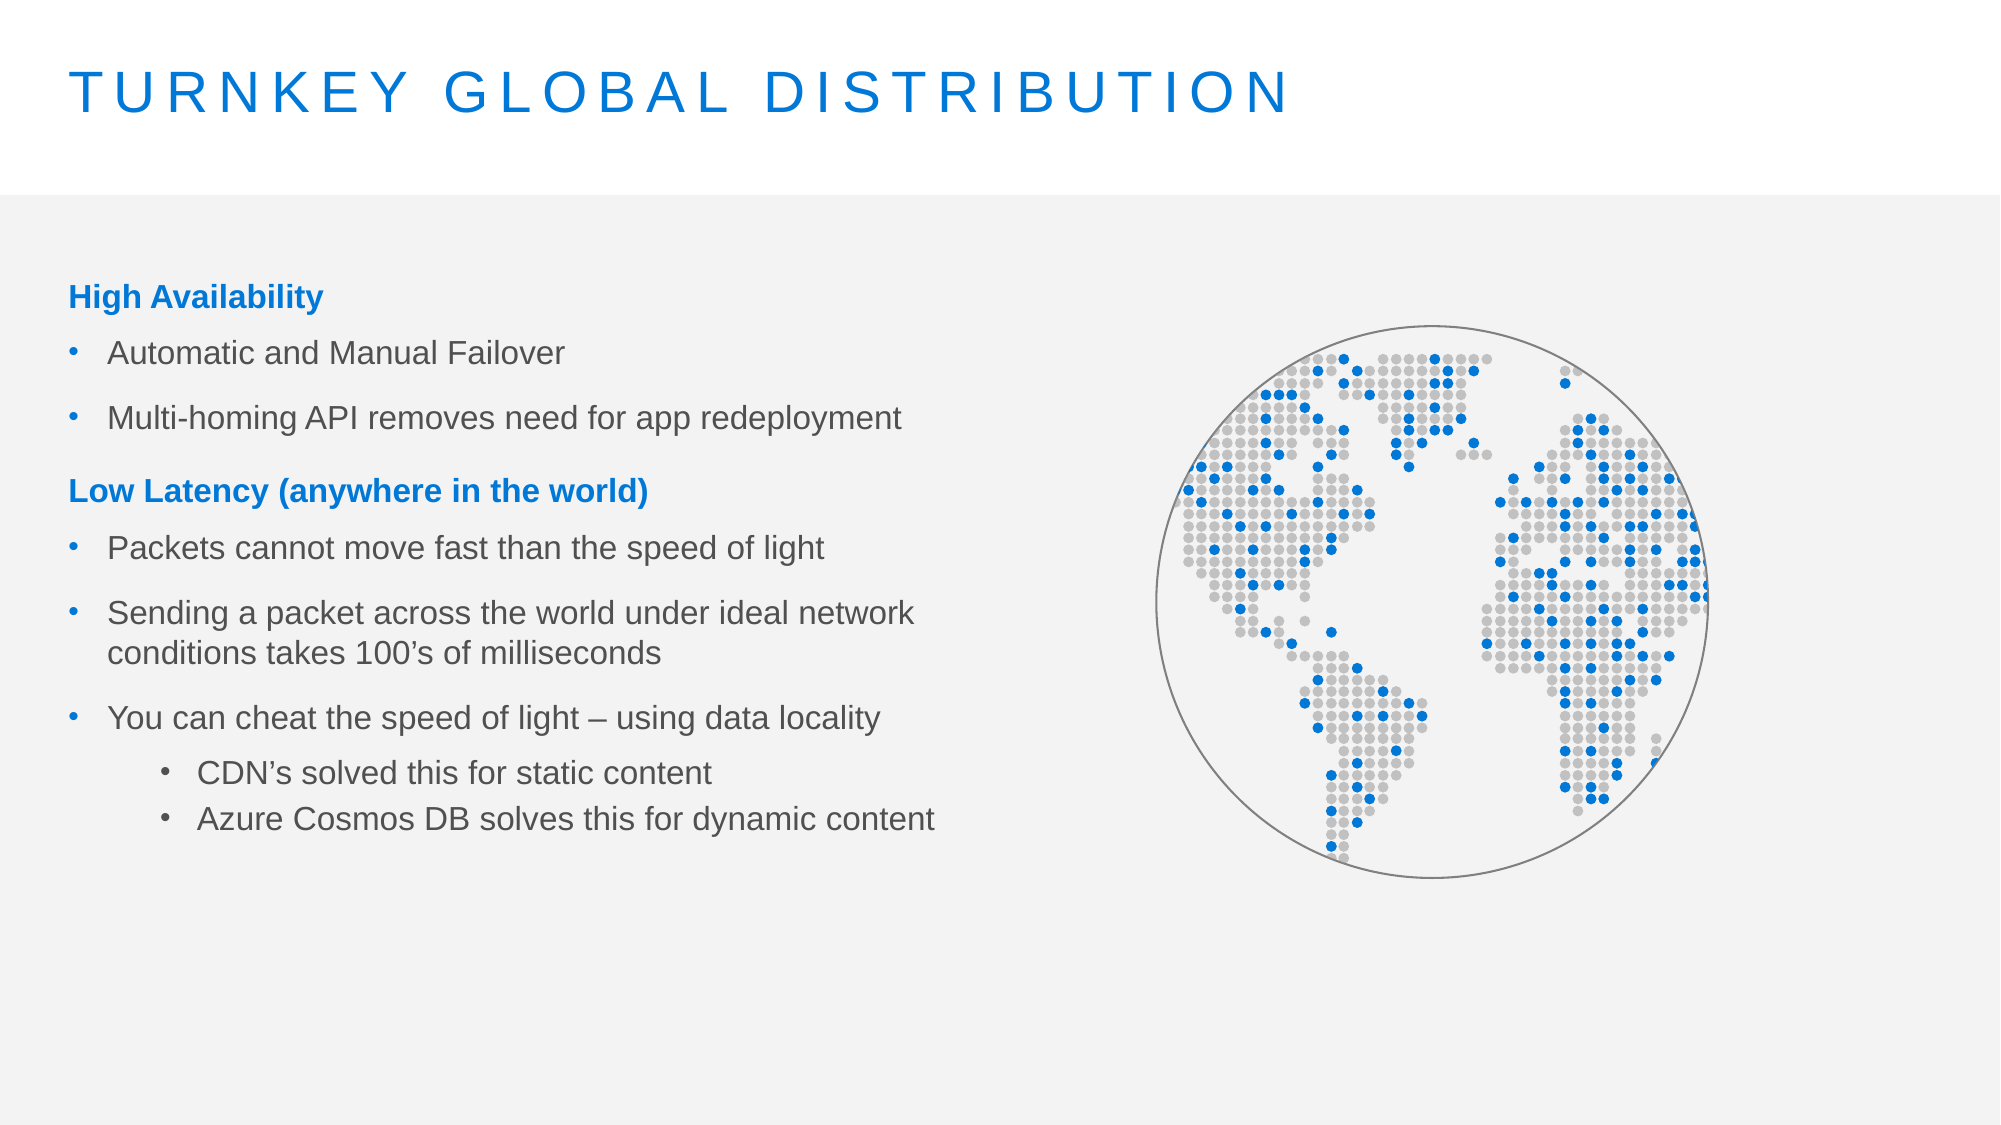

# Turnkey Global Distribution
High Availability
Automatic and Manual Failover
Multi-homing API removes need for app redeployment
Low Latency (anywhere in the world)
Packets cannot move fast than the speed of light
Sending a packet across the world under ideal network conditions takes 100’s of milliseconds
You can cheat the speed of light – using data locality
CDN’s solved this for static content
Azure Cosmos DB solves this for dynamic content